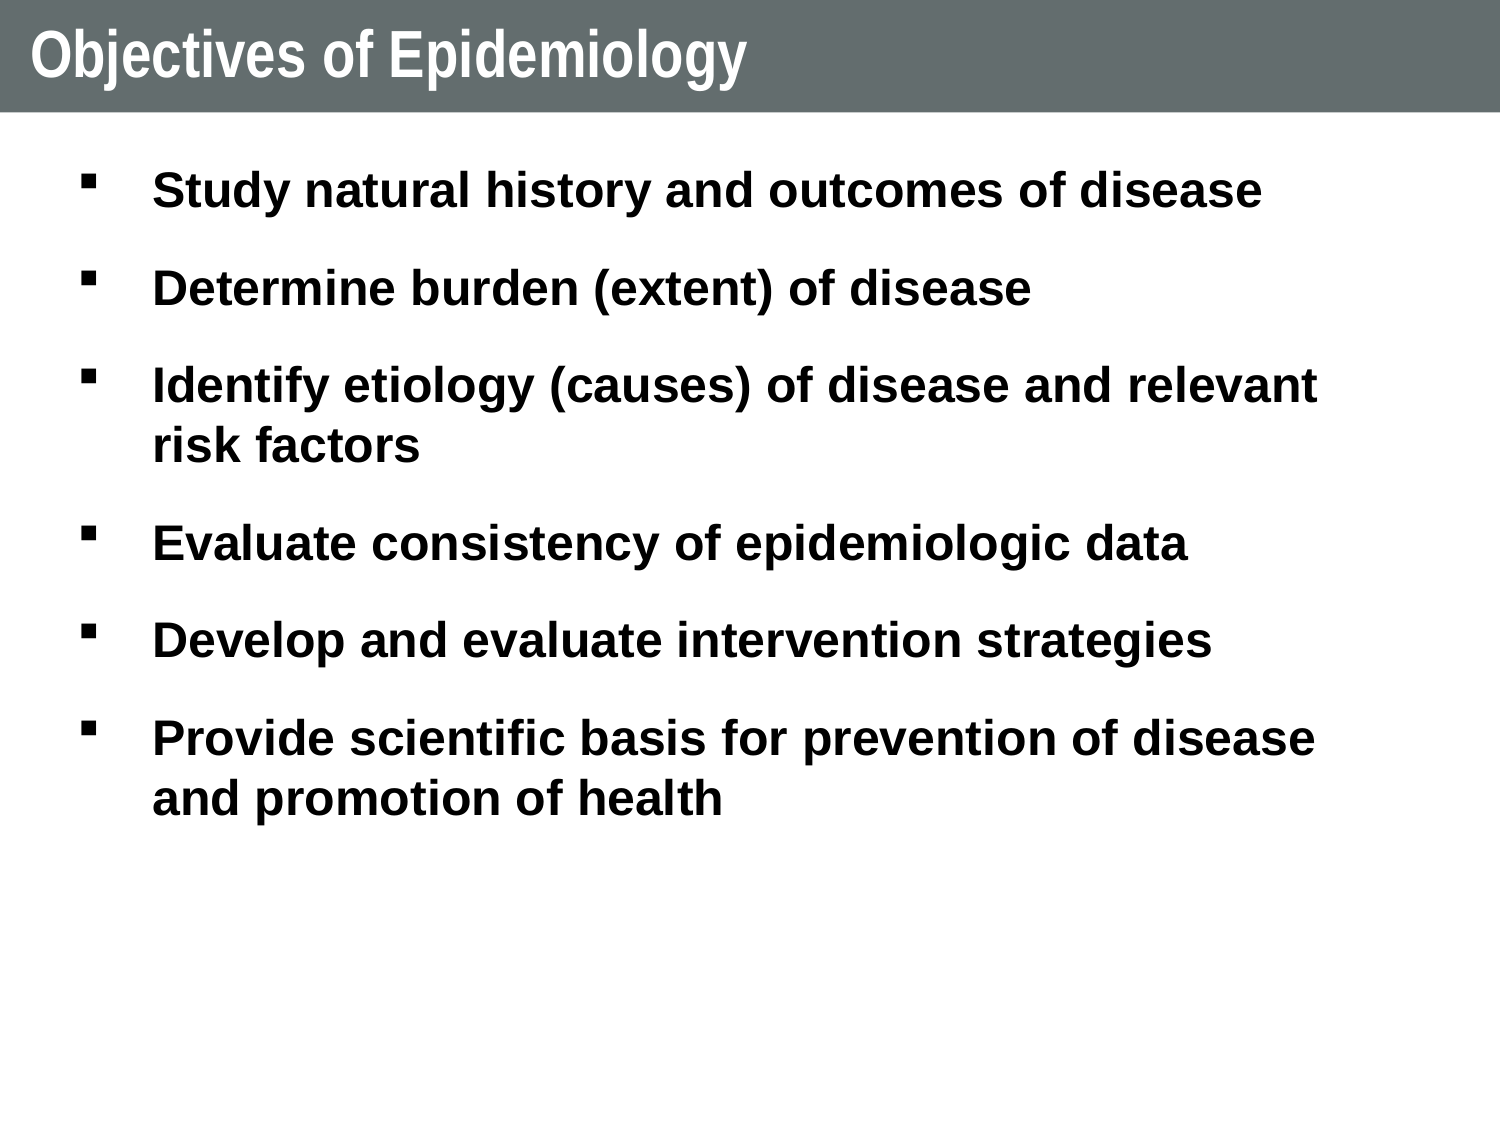

# Objectives of Epidemiology
Study natural history and outcomes of disease
Determine burden (extent) of disease
Identify etiology (causes) of disease and relevant risk factors
Evaluate consistency of epidemiologic data
Develop and evaluate intervention strategies
Provide scientific basis for prevention of disease and promotion of health